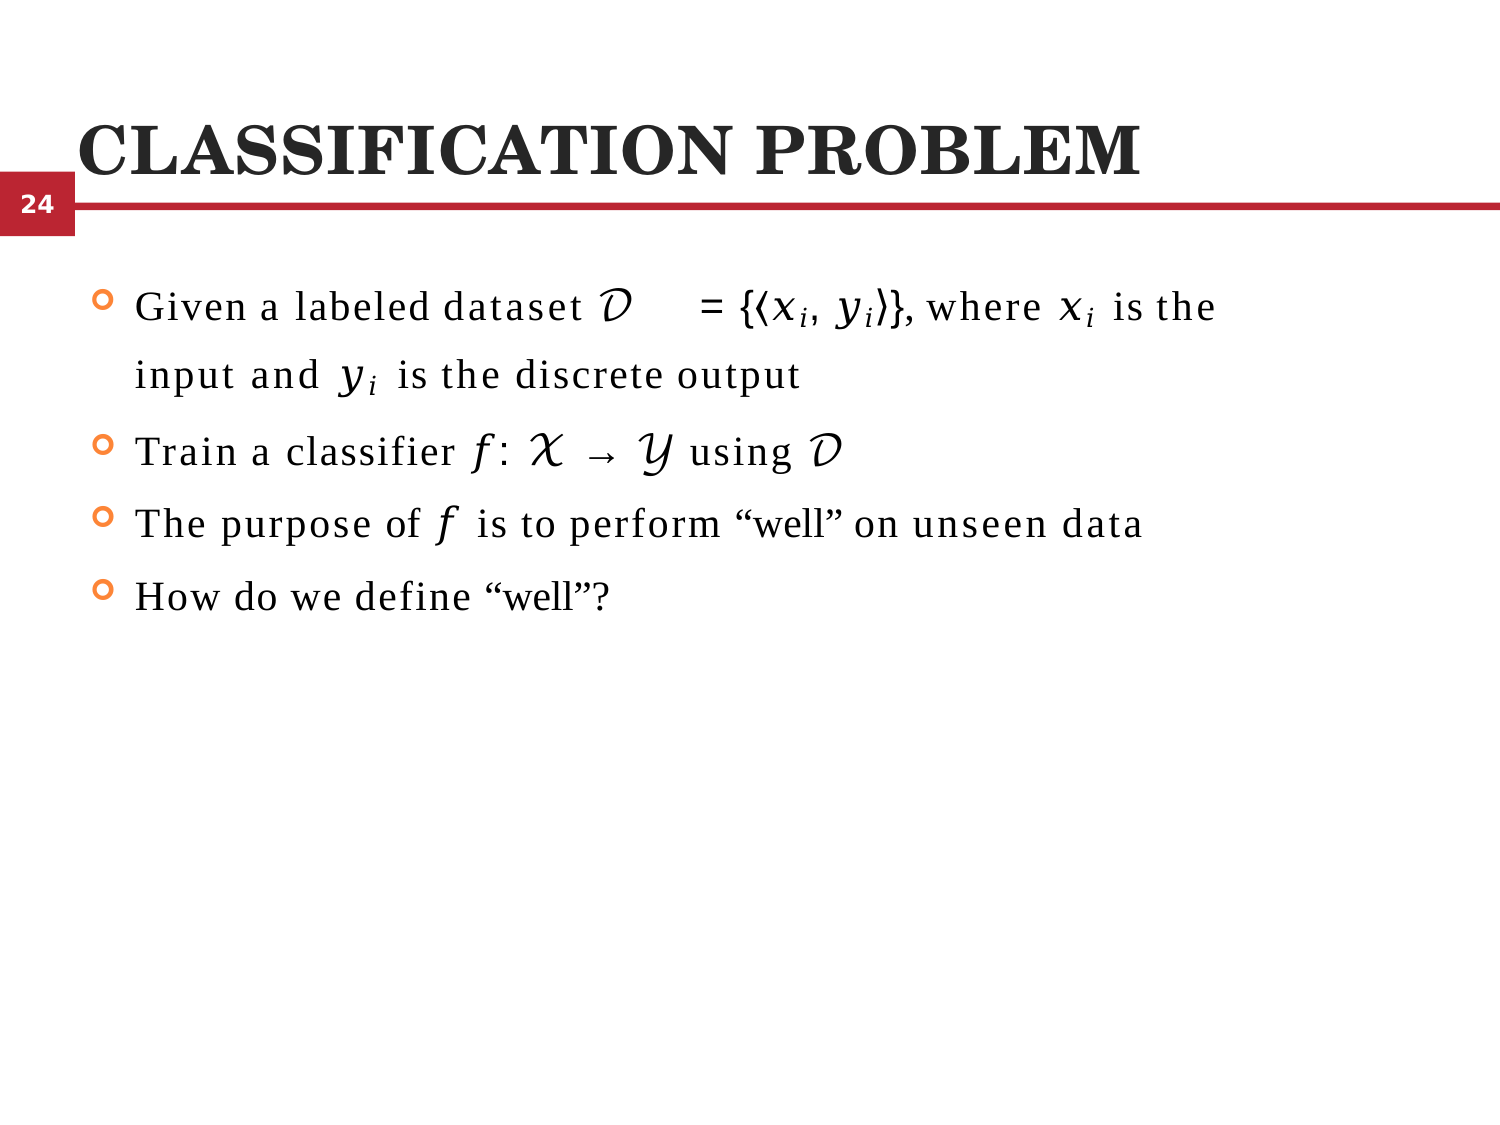

# Classification Problem
Given a labeled dataset 𝒟	= {⟨𝑥𝑖, 𝑦𝑖⟩}, where 𝑥𝑖 is the input and 𝑦𝑖 is the discrete output
Train a classifier 𝑓: 𝒳 → 𝒴 using 𝒟
The purpose of 𝑓 is to perform “well” on unseen data
How do we define “well”?
2